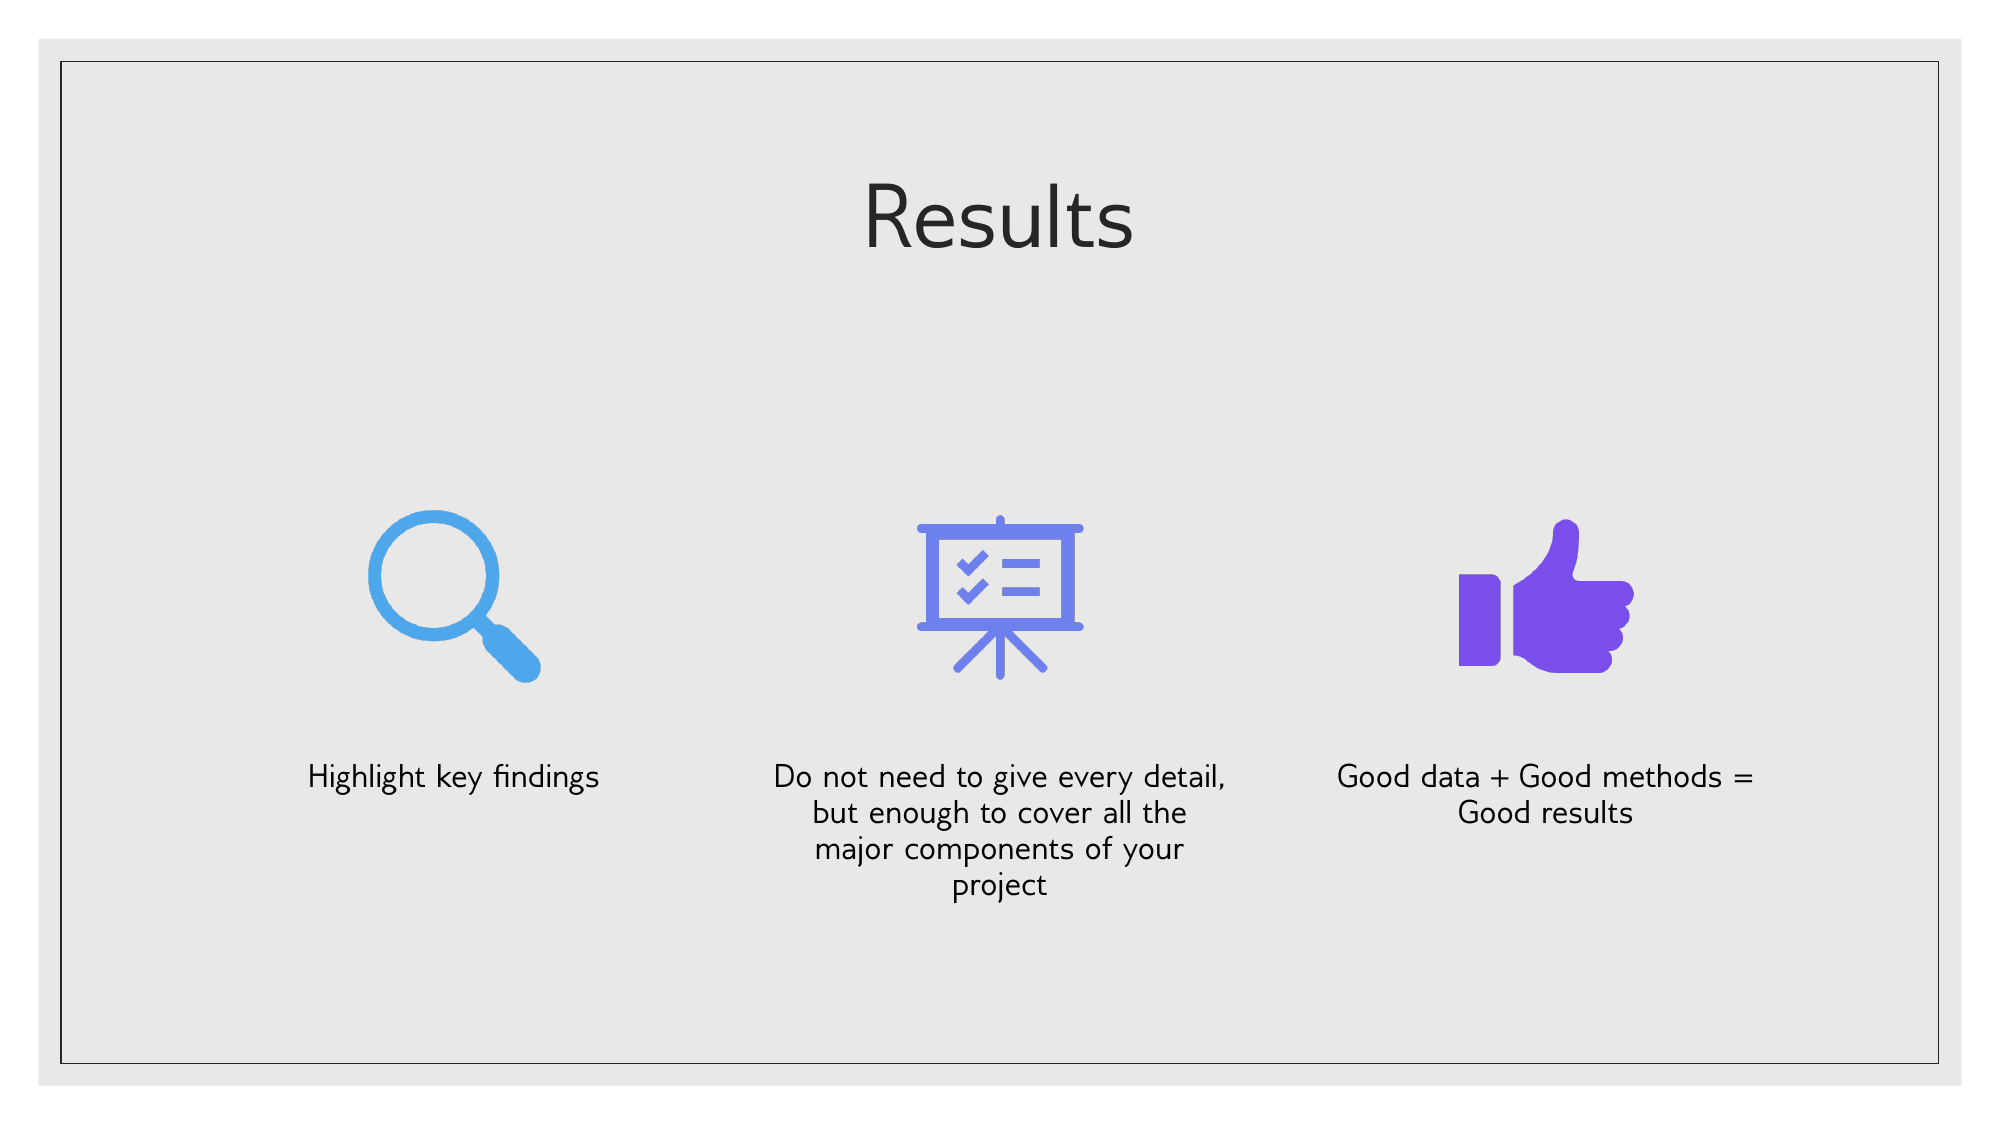

# Results
Highlight key findings
Do not need to give every detail, but enough to cover all the major components of your project
Good data + Good methods = Good results